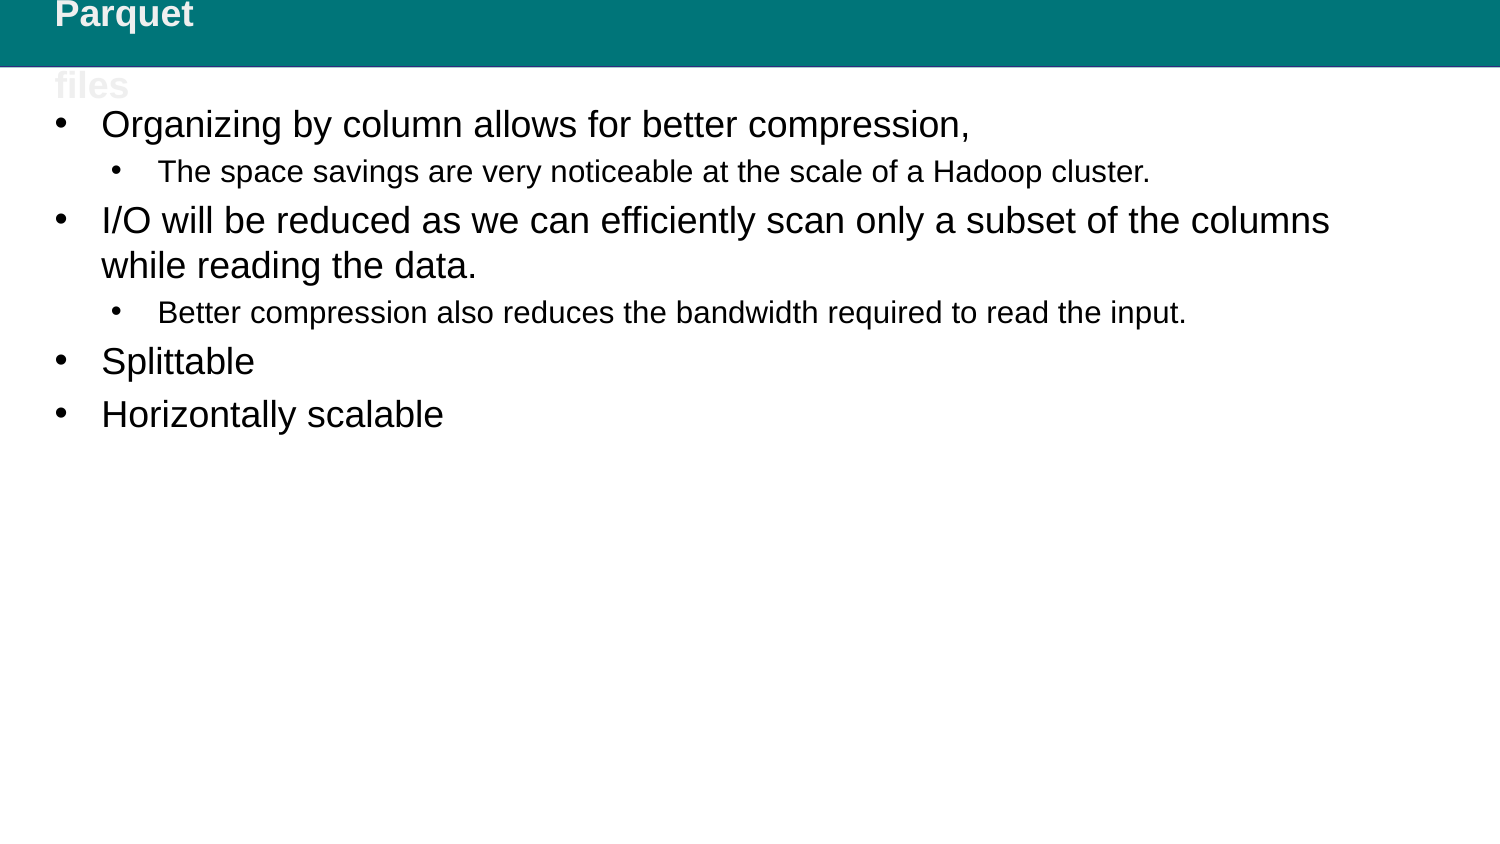

# Parquet files
Organizing by column allows for better compression,
The space savings are very noticeable at the scale of a Hadoop cluster.
I/O will be reduced as we can efficiently scan only a subset of the columns while reading the data.
Better compression also reduces the bandwidth required to read the input.
Splittable
Horizontally scalable